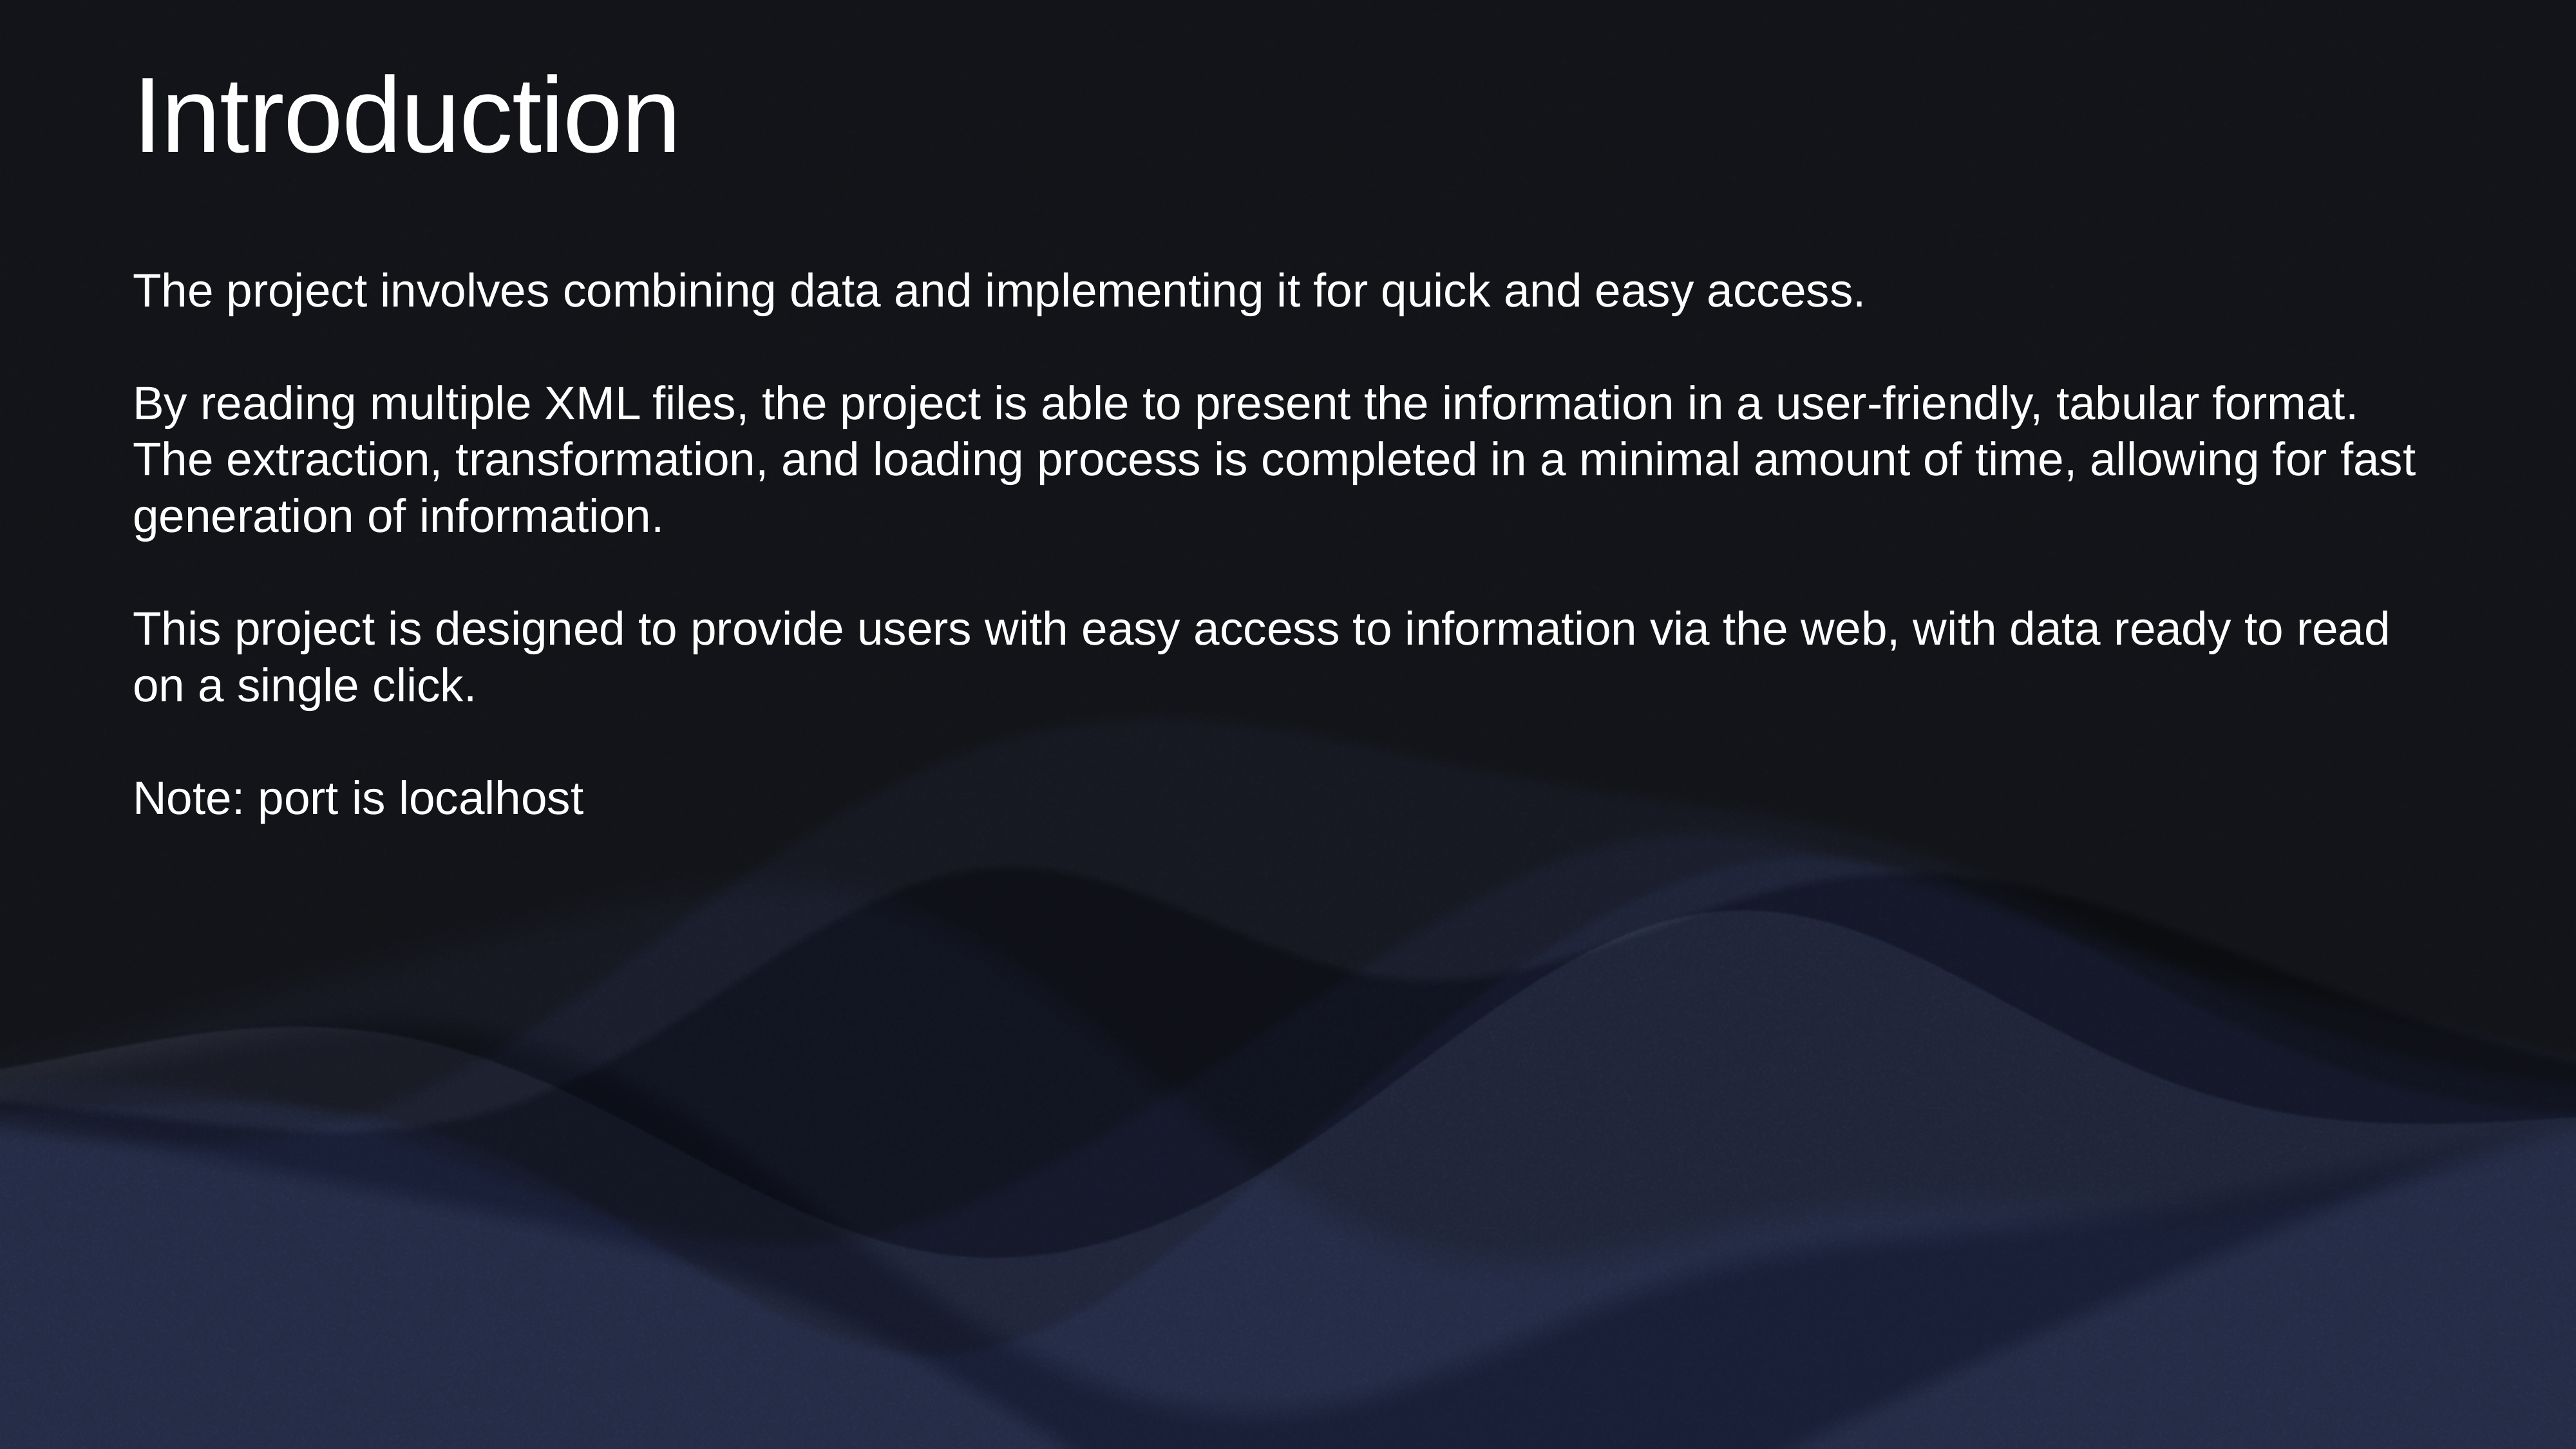

# Introduction

The project involves combining data and implementing it for quick and easy access.

By reading multiple XML files, the project is able to present the information in a user-friendly, tabular format. The extraction, transformation, and loading process is completed in a minimal amount of time, allowing for fast generation of information.

This project is designed to provide users with easy access to information via the web, with data ready to read on a single click.

Note: port is localhost